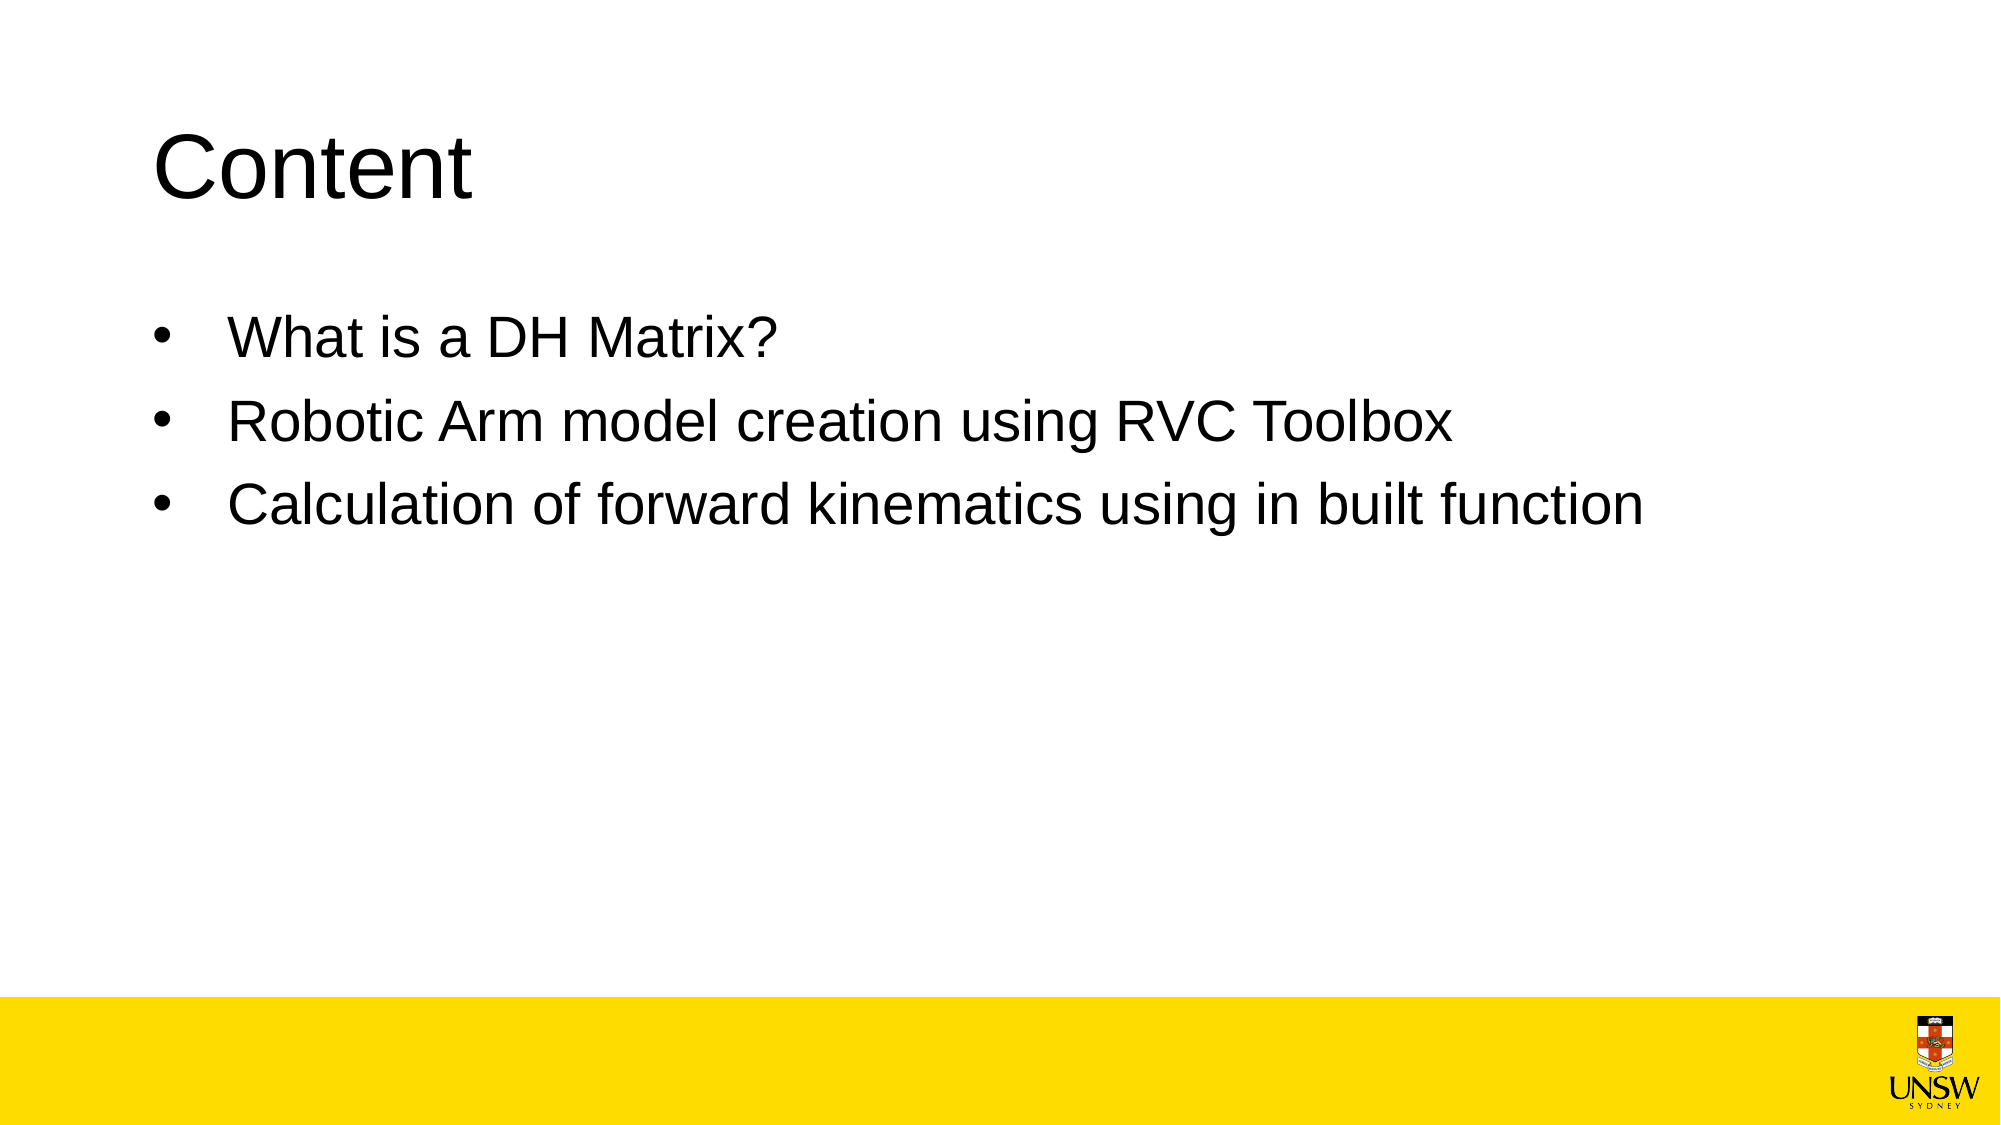

# Content
What is a DH Matrix?
Robotic Arm model creation using RVC Toolbox
Calculation of forward kinematics using in built function